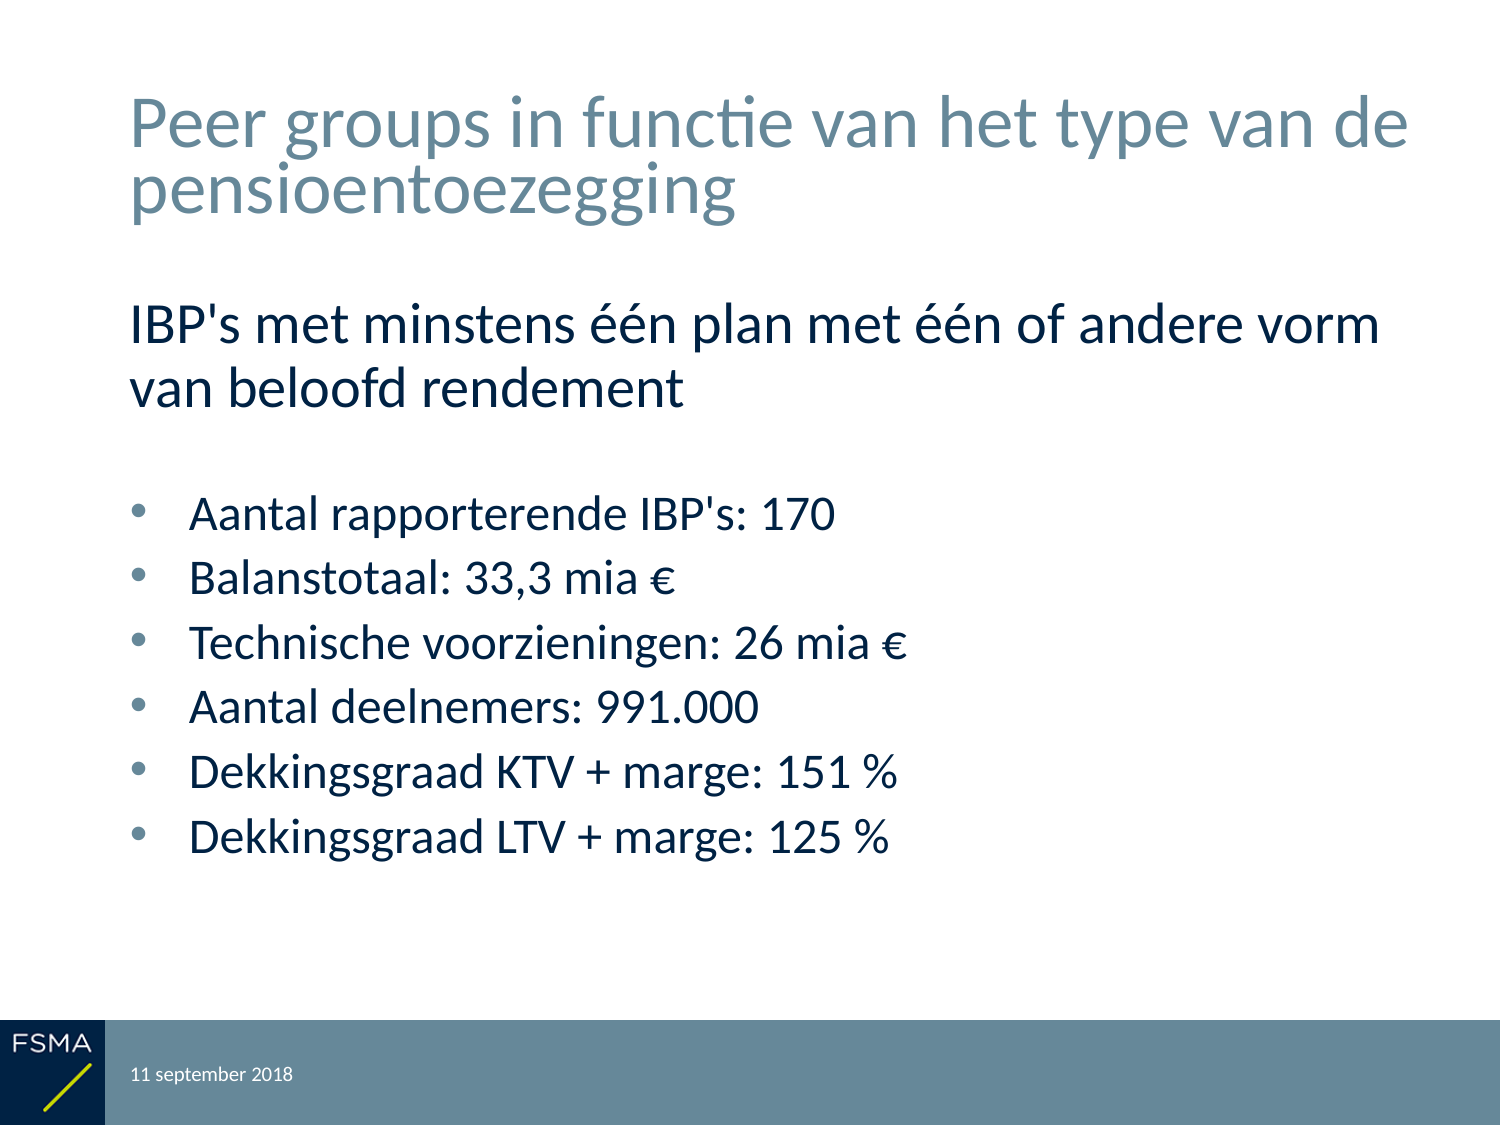

# Peer groups in functie van het type van de pensioentoezegging
IBP's met minstens één plan met één of andere vorm van beloofd rendement

Aantal rapporterende IBP's: 170
Balanstotaal: 33,3 mia €
Technische voorzieningen: 26 mia €
Aantal deelnemers: 991.000
Dekkingsgraad KTV + marge: 151 %
Dekkingsgraad LTV + marge: 125 %
11 september 2018
Rapportering over het boekjaar 2017
32